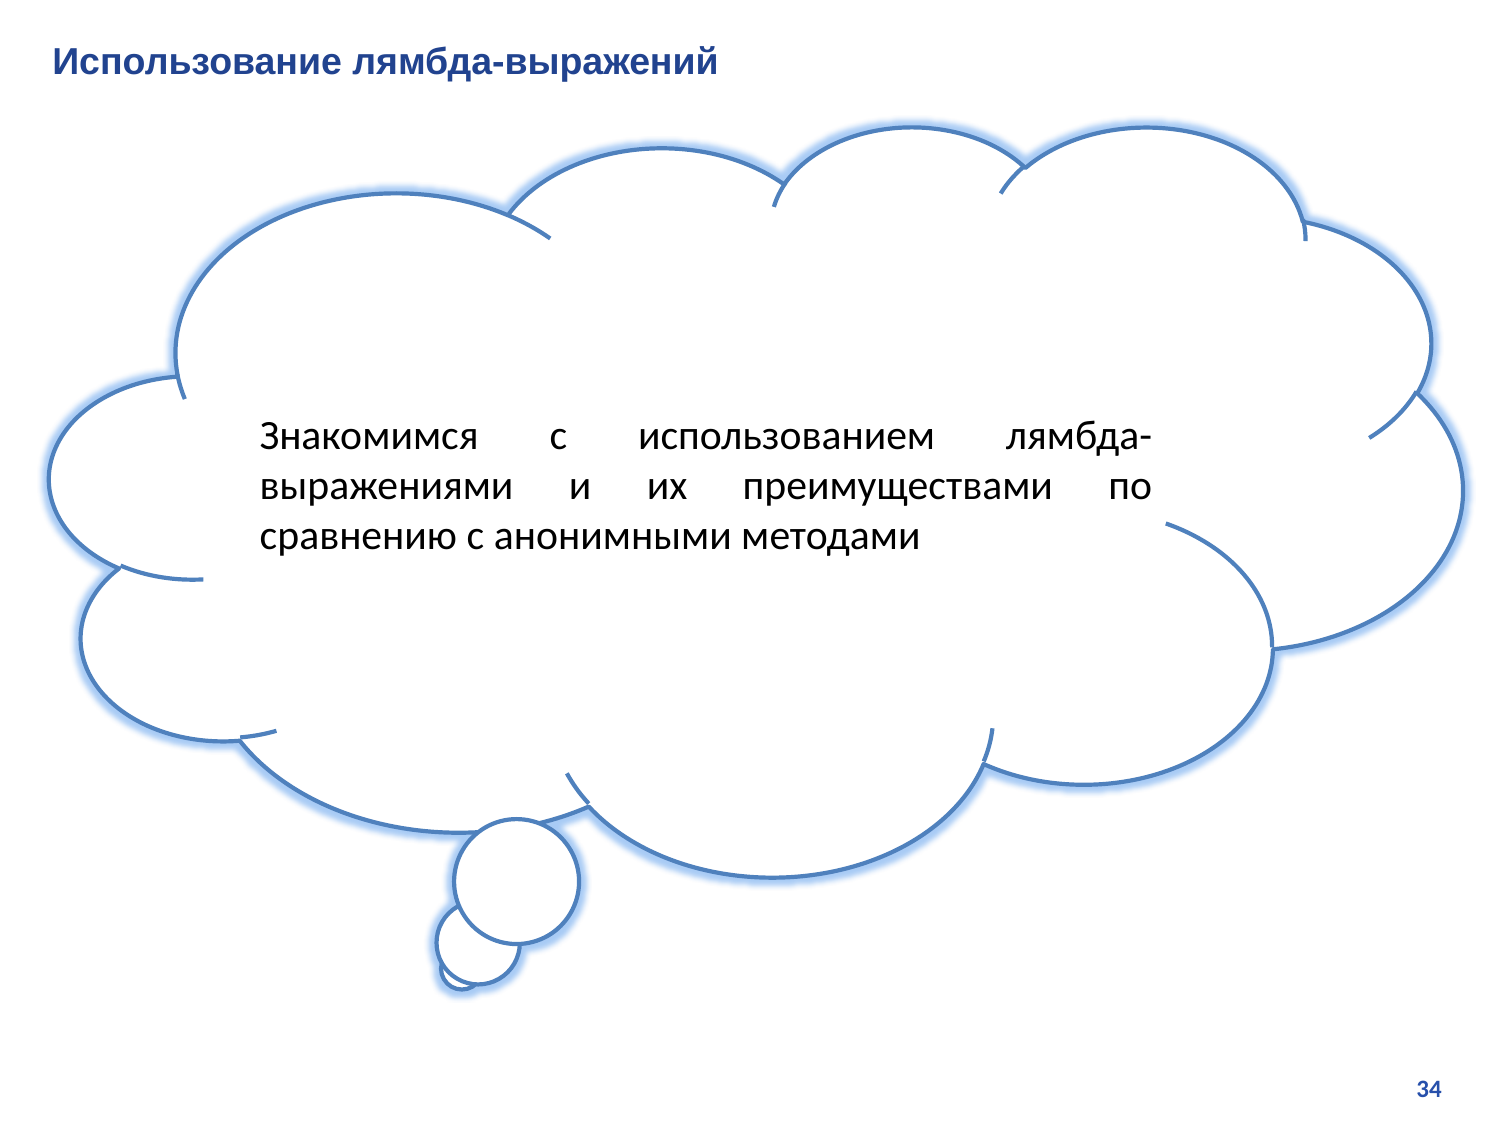

# Использование лямбда-выражений
Знакомимся c использованием лямбда-выражениями и их преимуществами по сравнению с анонимными методами